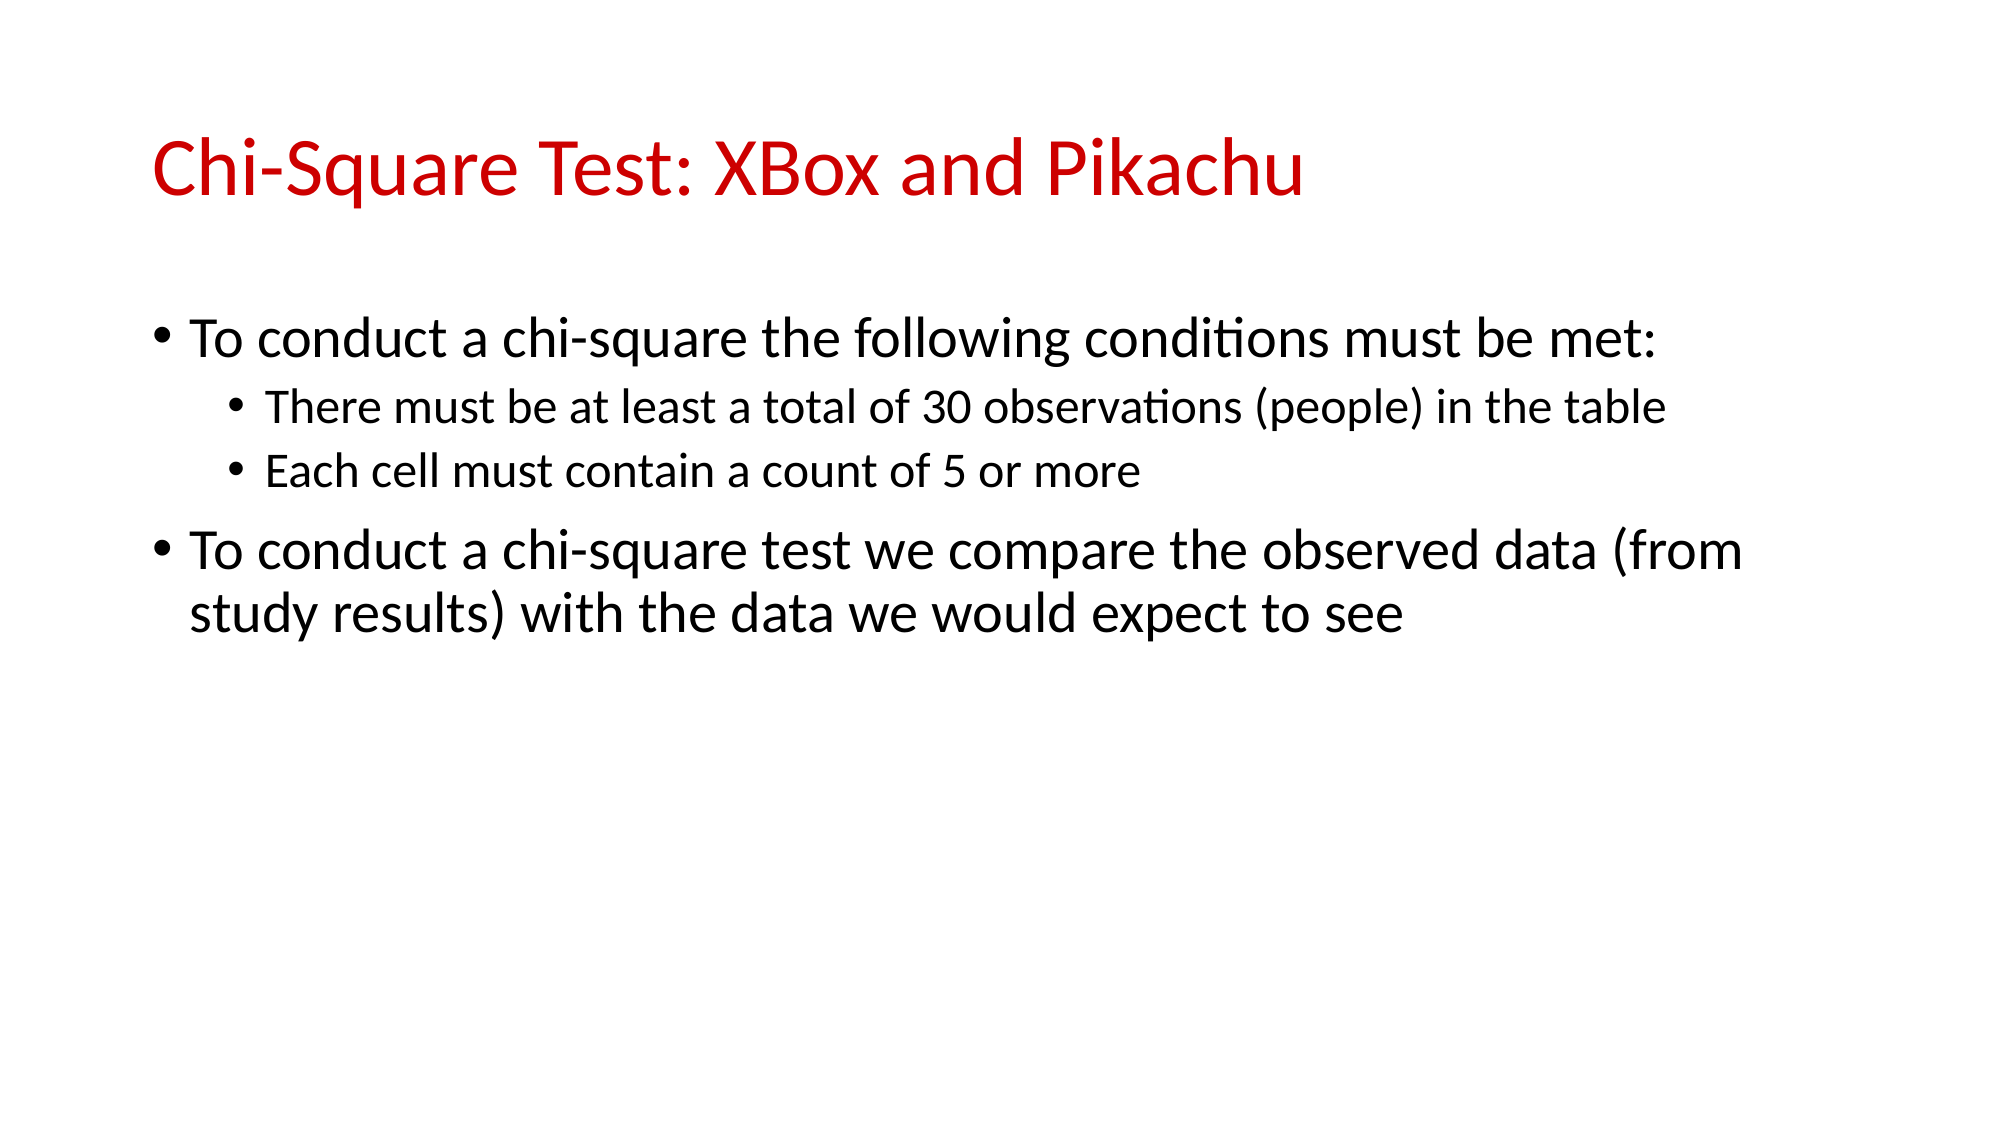

# Chi-Square Test: XBox and Pikachu
To conduct a chi-square the following conditions must be met:
There must be at least a total of 30 observations (people) in the table
Each cell must contain a count of 5 or more
To conduct a chi-square test we compare the observed data (from study results) with the data we would expect to see